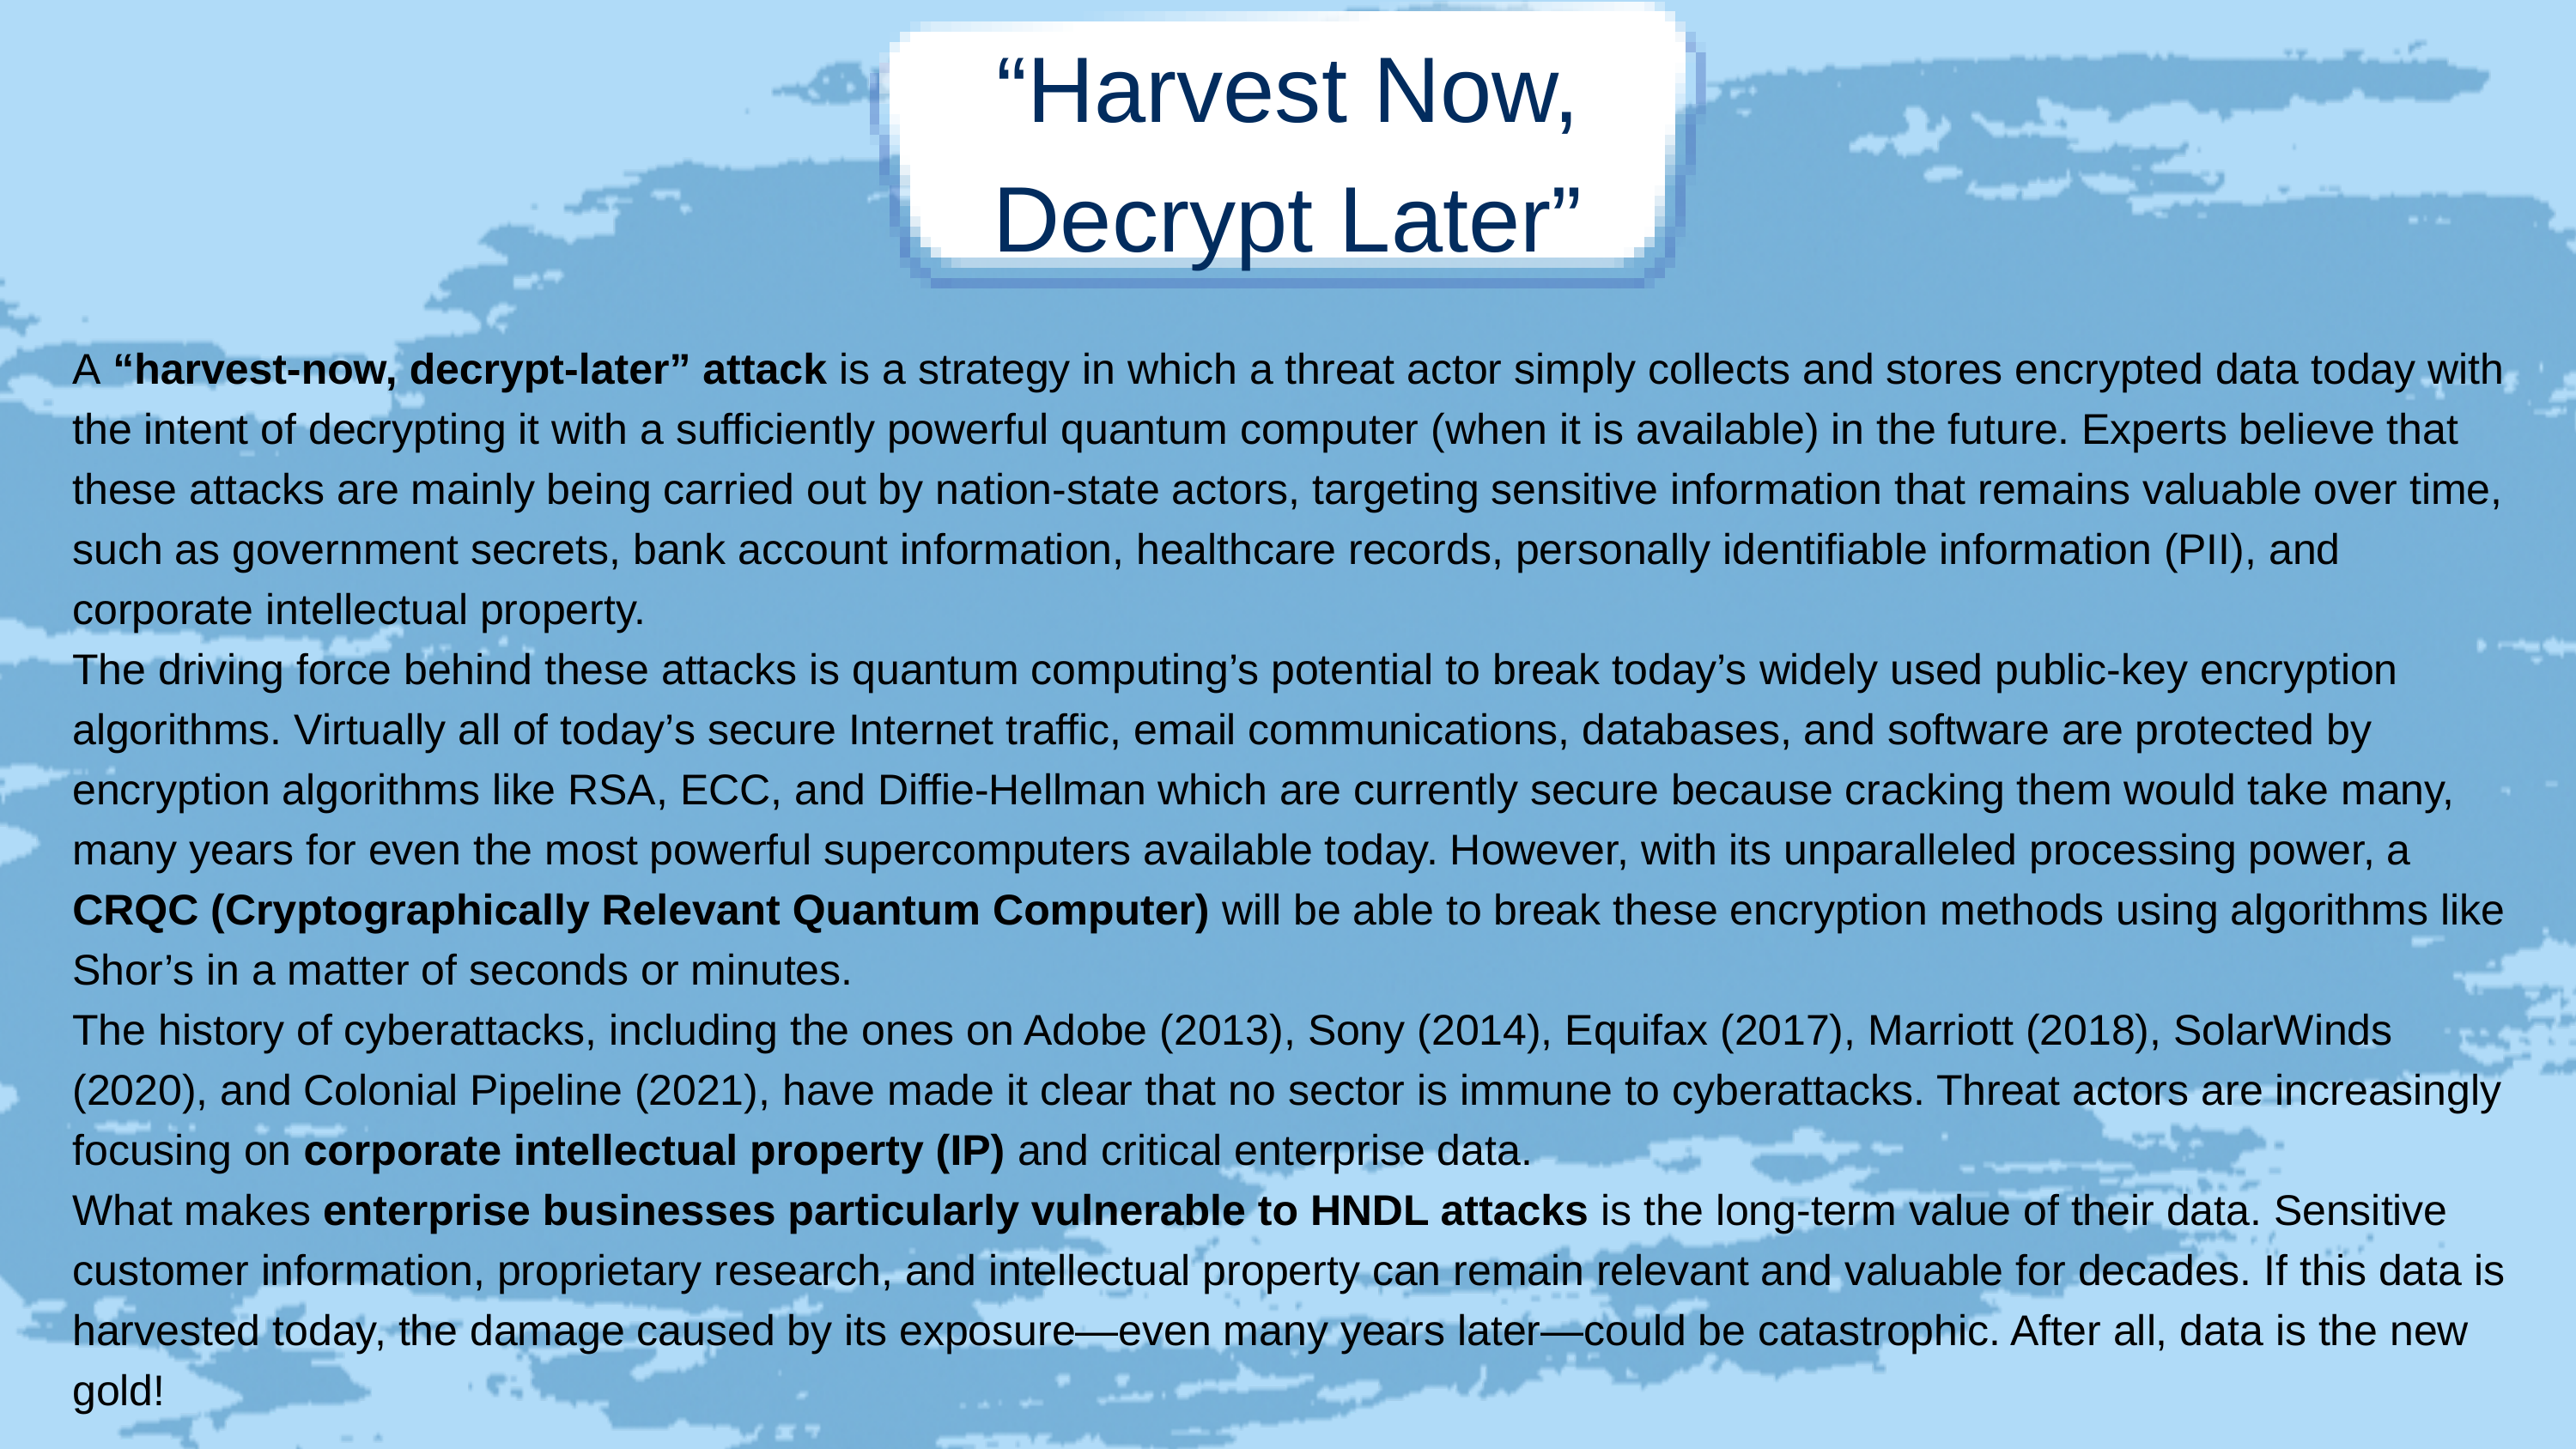

“Harvest Now, Decrypt Later”
A “harvest-now, decrypt-later” attack is a strategy in which a threat actor simply collects and stores encrypted data today with the intent of decrypting it with a sufficiently powerful quantum computer (when it is available) in the future. Experts believe that these attacks are mainly being carried out by nation-state actors, targeting sensitive information that remains valuable over time, such as government secrets, bank account information, healthcare records, personally identifiable information (PII), and corporate intellectual property.
The driving force behind these attacks is quantum computing’s potential to break today’s widely used public-key encryption algorithms. Virtually all of today’s secure Internet traffic, email communications, databases, and software are protected by encryption algorithms like RSA, ECC, and Diffie-Hellman which are currently secure because cracking them would take many, many years for even the most powerful supercomputers available today. However, with its unparalleled processing power, a CRQC (Cryptographically Relevant Quantum Computer) will be able to break these encryption methods using algorithms like Shor’s in a matter of seconds or minutes.
The history of cyberattacks, including the ones on Adobe (2013), Sony (2014), Equifax (2017), Marriott (2018), SolarWinds (2020), and Colonial Pipeline (2021), have made it clear that no sector is immune to cyberattacks. Threat actors are increasingly focusing on corporate intellectual property (IP) and critical enterprise data.
What makes enterprise businesses particularly vulnerable to HNDL attacks is the long-term value of their data. Sensitive customer information, proprietary research, and intellectual property can remain relevant and valuable for decades. If this data is harvested today, the damage caused by its exposure—even many years later—could be catastrophic. After all, data is the new gold!